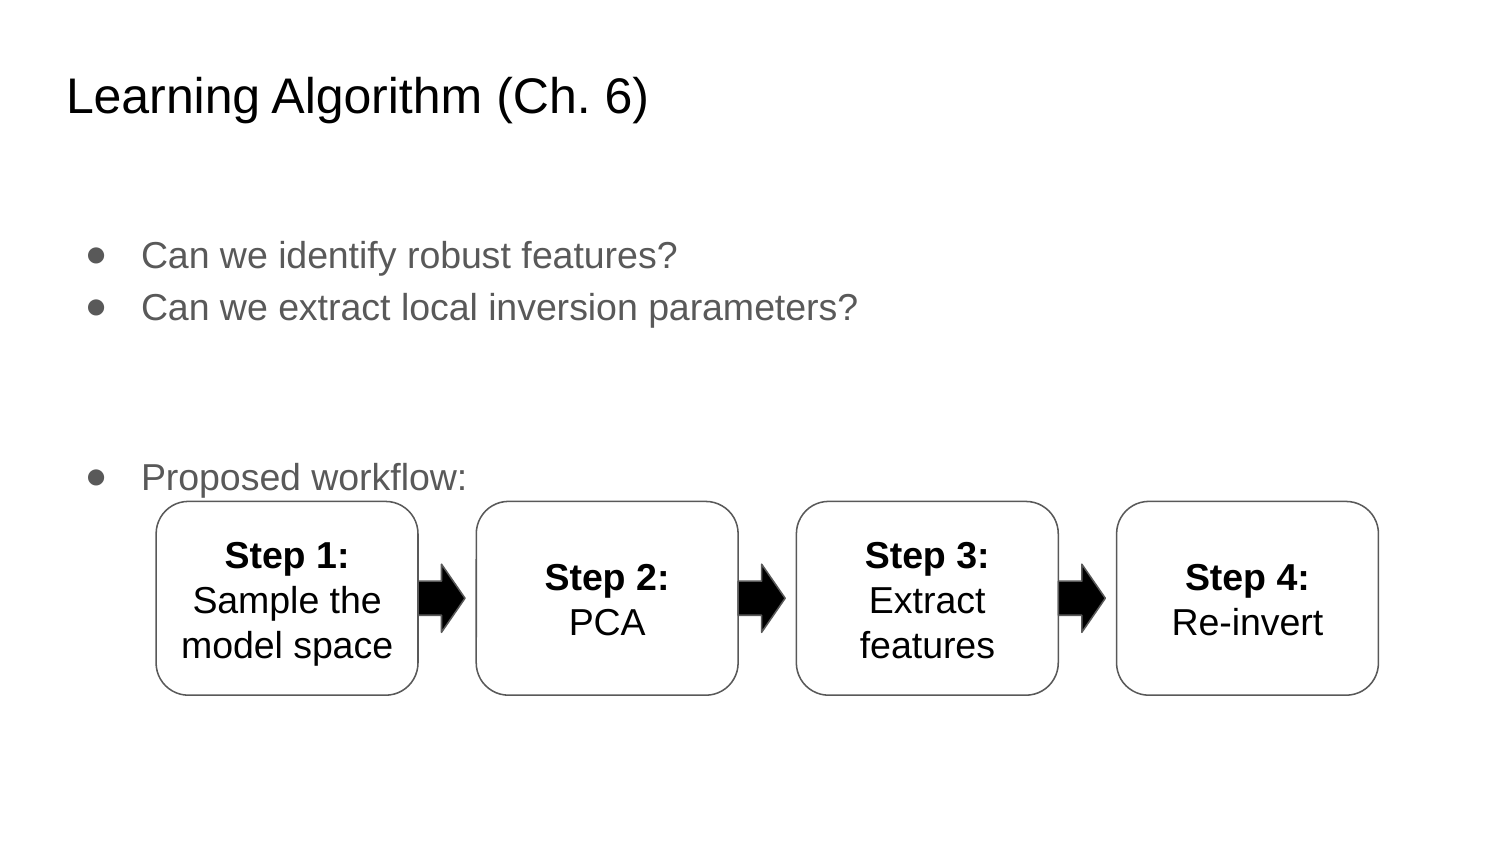

# Learning Algorithm (Ch. 6)

Can we identify robust features?
Can we extract local inversion parameters?

Proposed workflow:

Step 1:
Sample the model space
Step 2:
PCA
Step 3:
Extract features
Step 4:
Re-invert